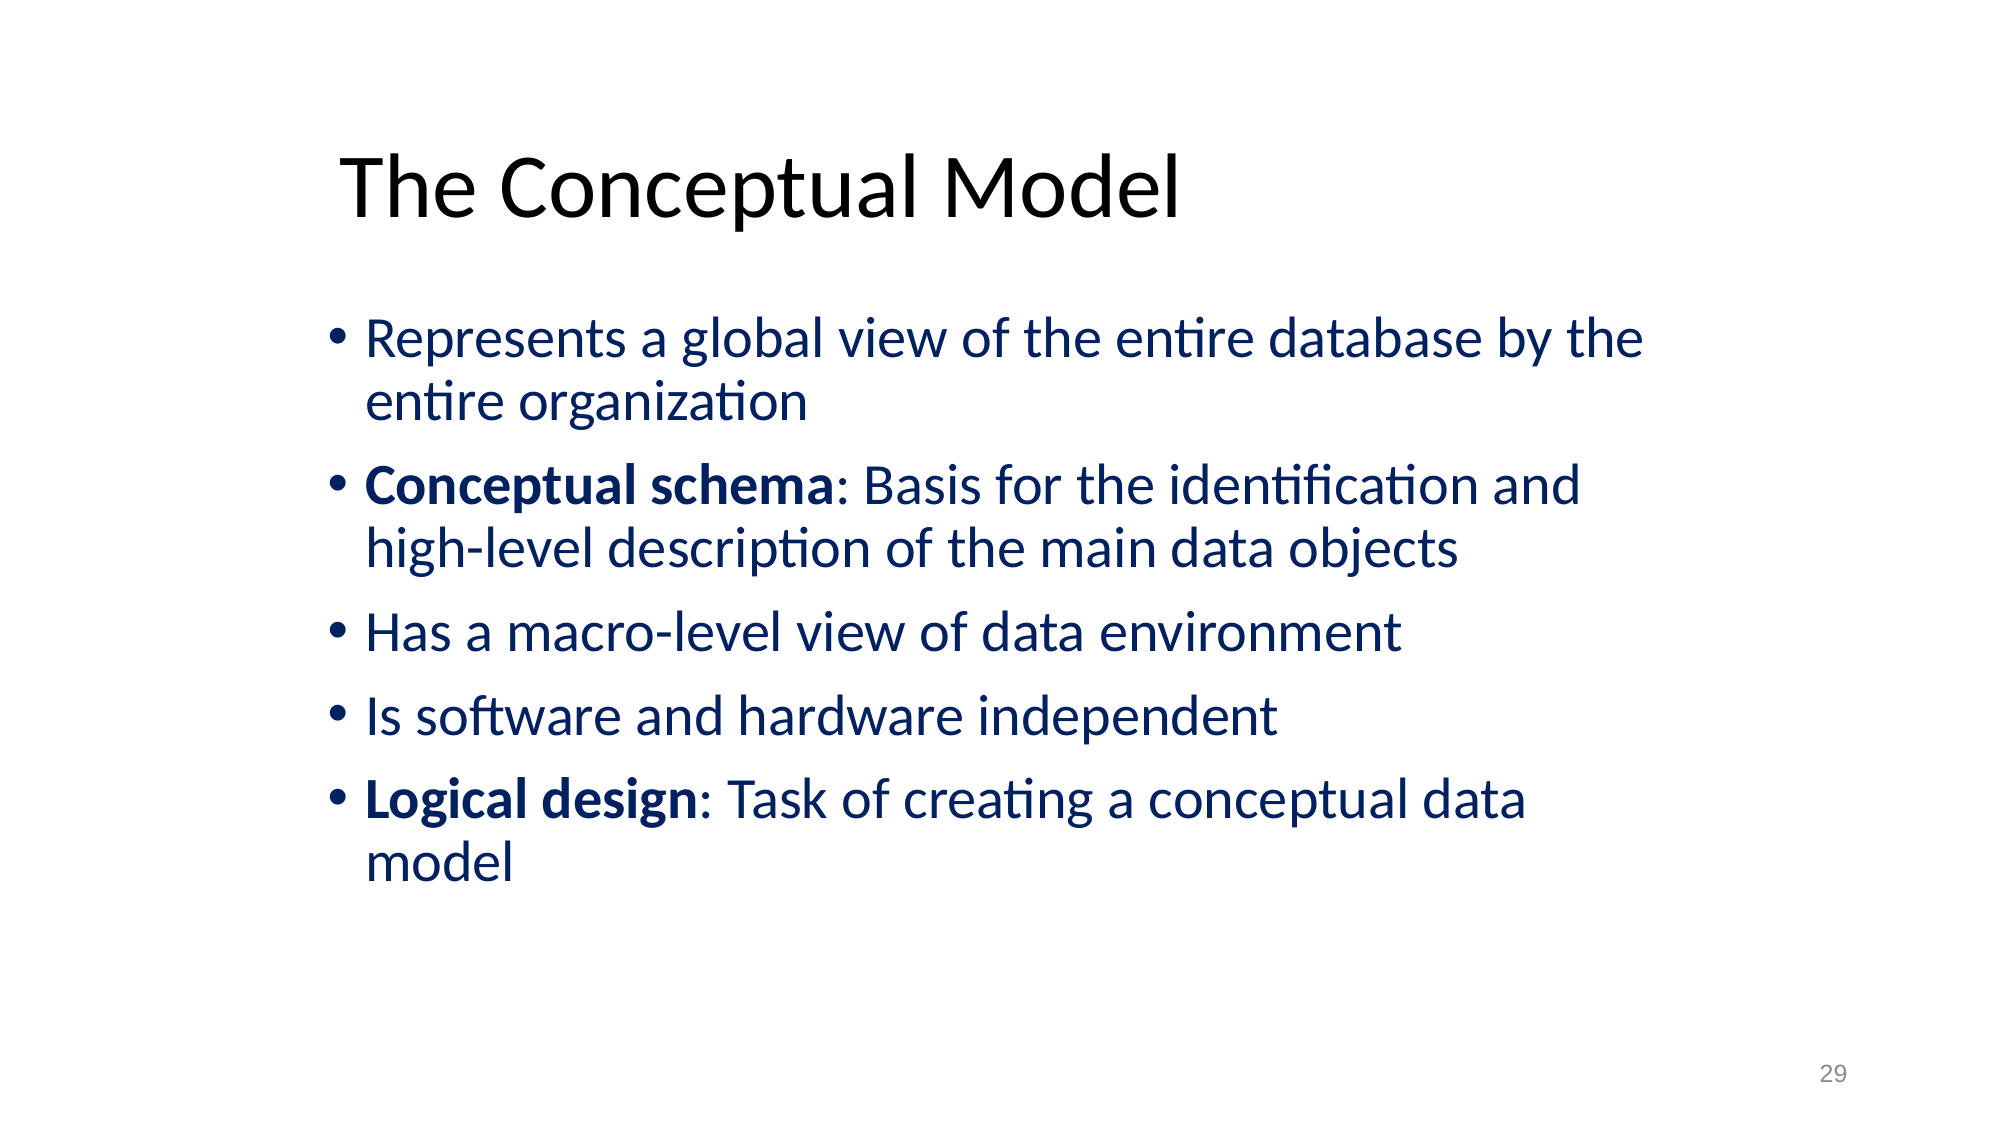

# The Conceptual Model
Represents a global view of the entire database by the entire organization
Conceptual schema: Basis for the identification and high-level description of the main data objects
Has a macro-level view of data environment
Is software and hardware independent
Logical design: Task of creating a conceptual data model
29